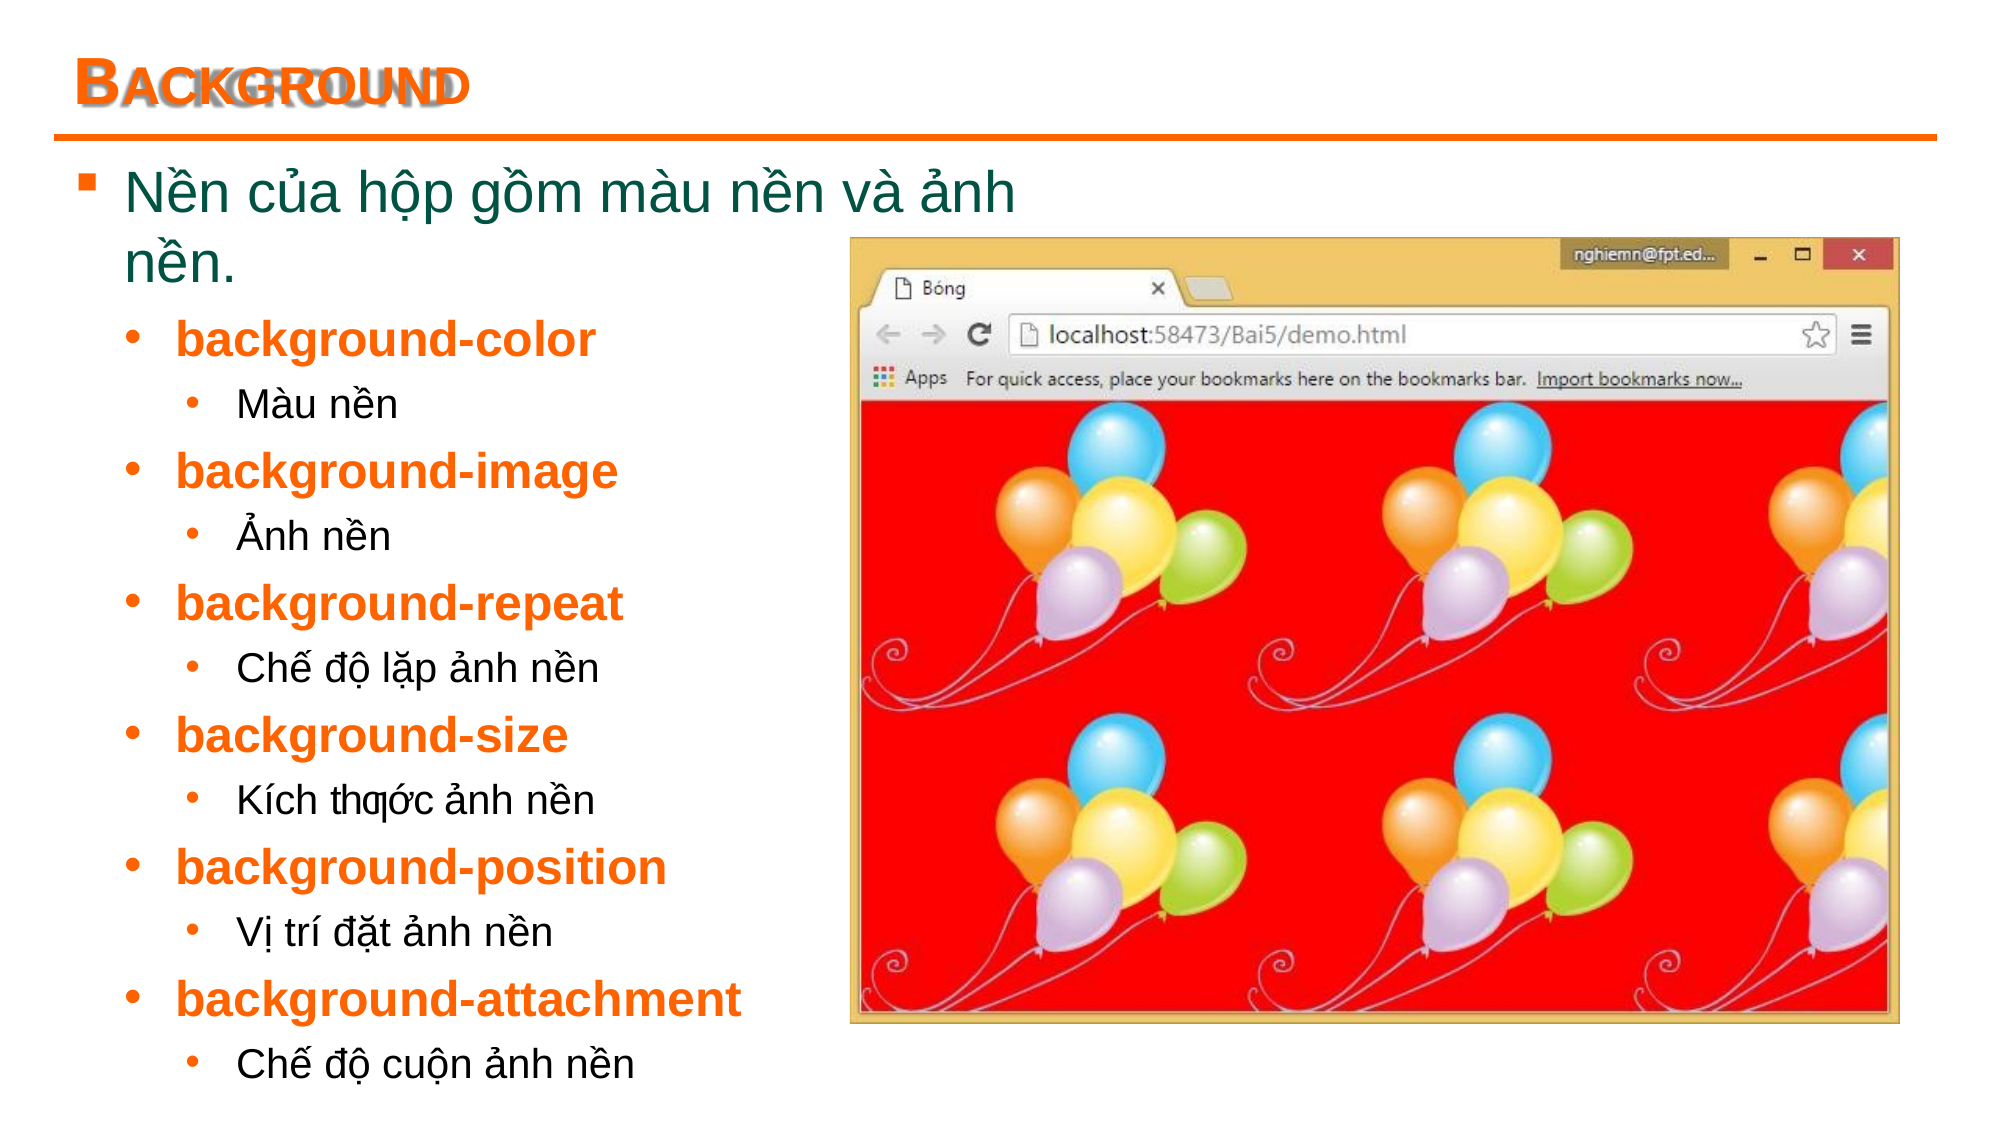

# BACKGROUND
Nền của hộp gồm màu nền và ảnh nền.
background-color
Màu nền
background-image
Ảnh nền
background-repeat
Chế độ lặp ảnh nền
background-size
Kích thƣớc ảnh nền
background-position
Vị trí đặt ảnh nền
background-attachment
Chế độ cuộn ảnh nền